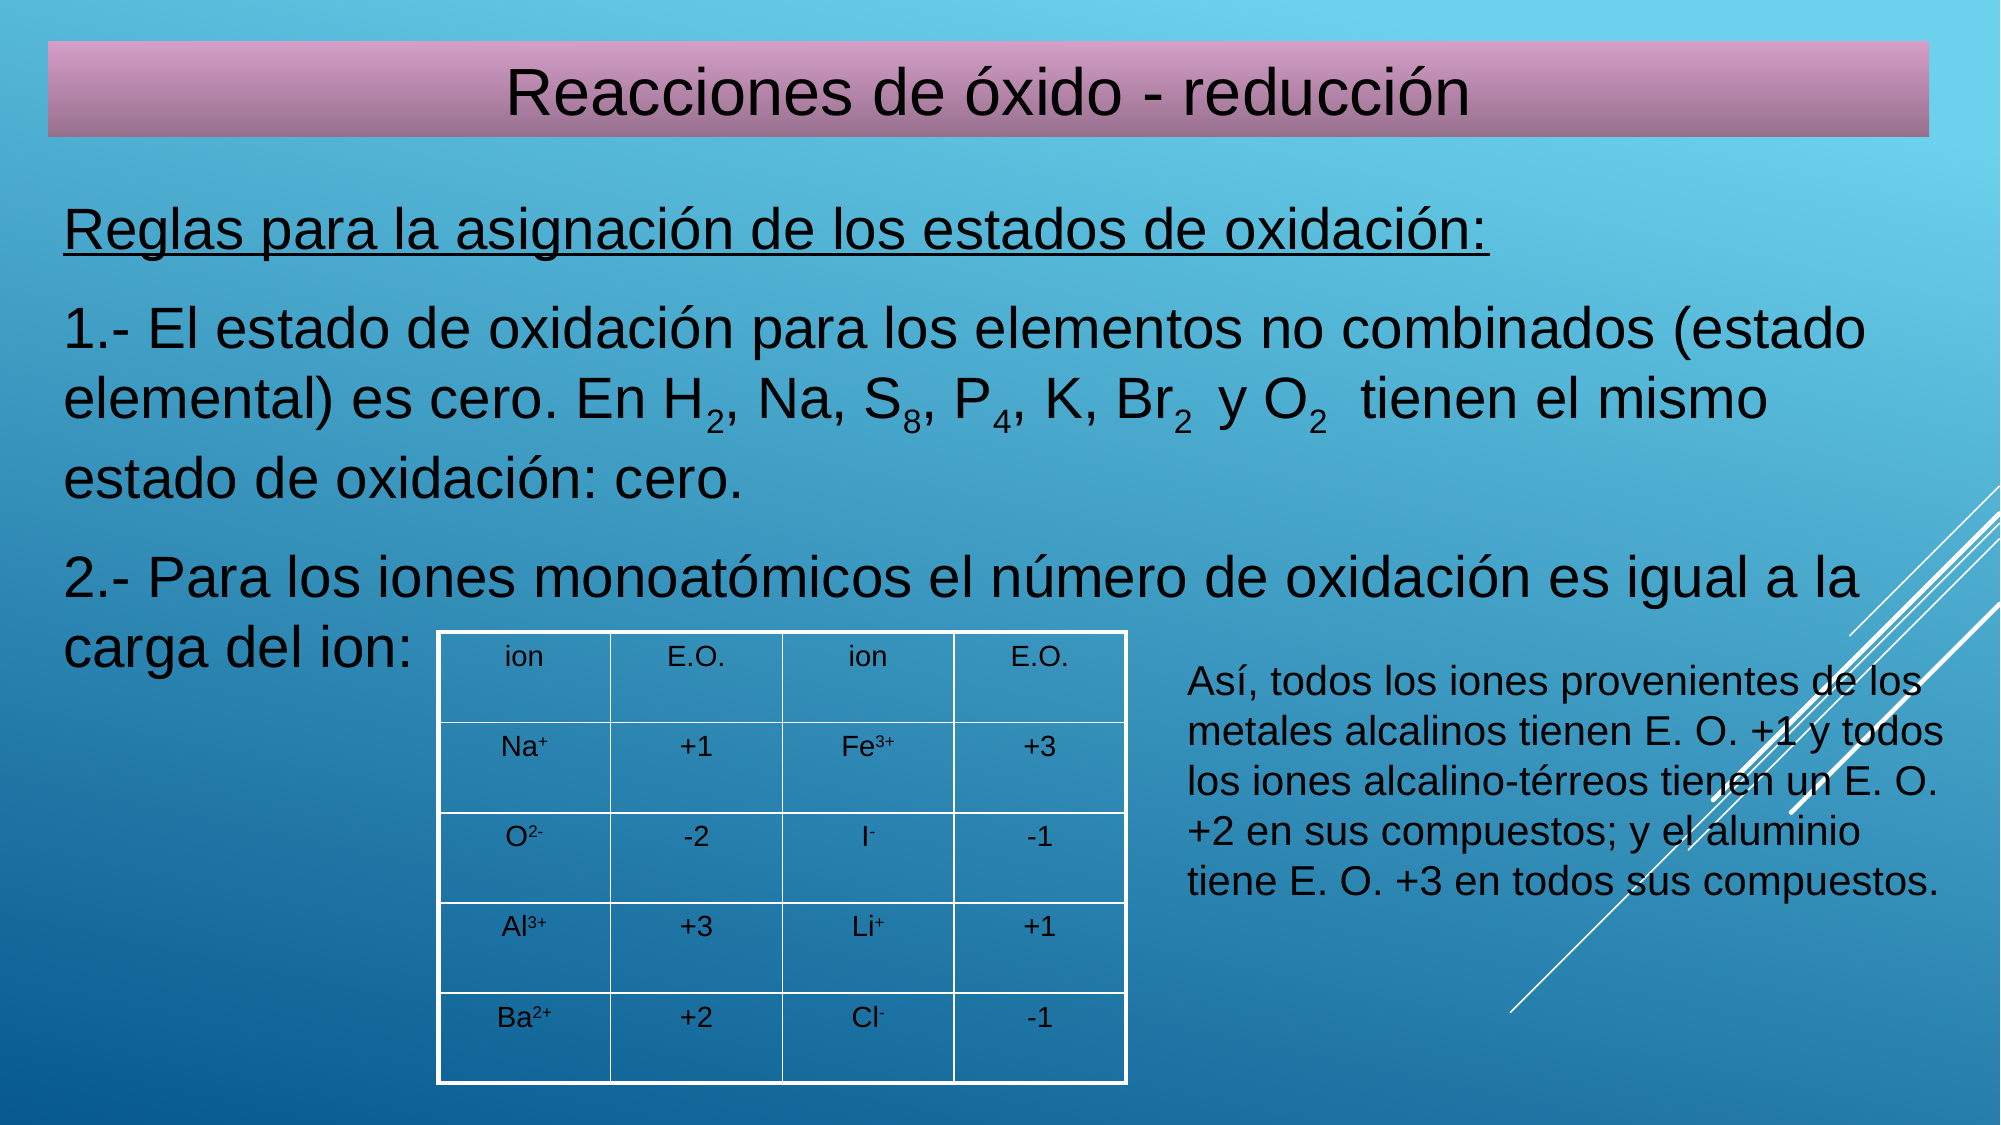

Reacciones de óxido - reducción
Reglas para la asignación de los estados de oxidación:
1.- El estado de oxidación para los elementos no combinados (estado elemental) es cero. En H2, Na, S8, P4, K, Br2  y O2  tienen el mismo estado de oxidación: cero.
2.- Para los iones monoatómicos el número de oxidación es igual a la carga del ion:
| ion | E.O. | ion | E.O. |
| --- | --- | --- | --- |
| Na+ | +1 | Fe3+ | +3 |
| O2- | -2 | I- | -1 |
| Al3+ | +3 | Li+ | +1 |
| Ba2+ | +2 | Cl- | -1 |
Así, todos los iones provenientes de los metales alcalinos tienen E. O. +1 y todos los iones alcalino-térreos tienen un E. O. +2 en sus compuestos; y el aluminio tiene E. O. +3 en todos sus compuestos.